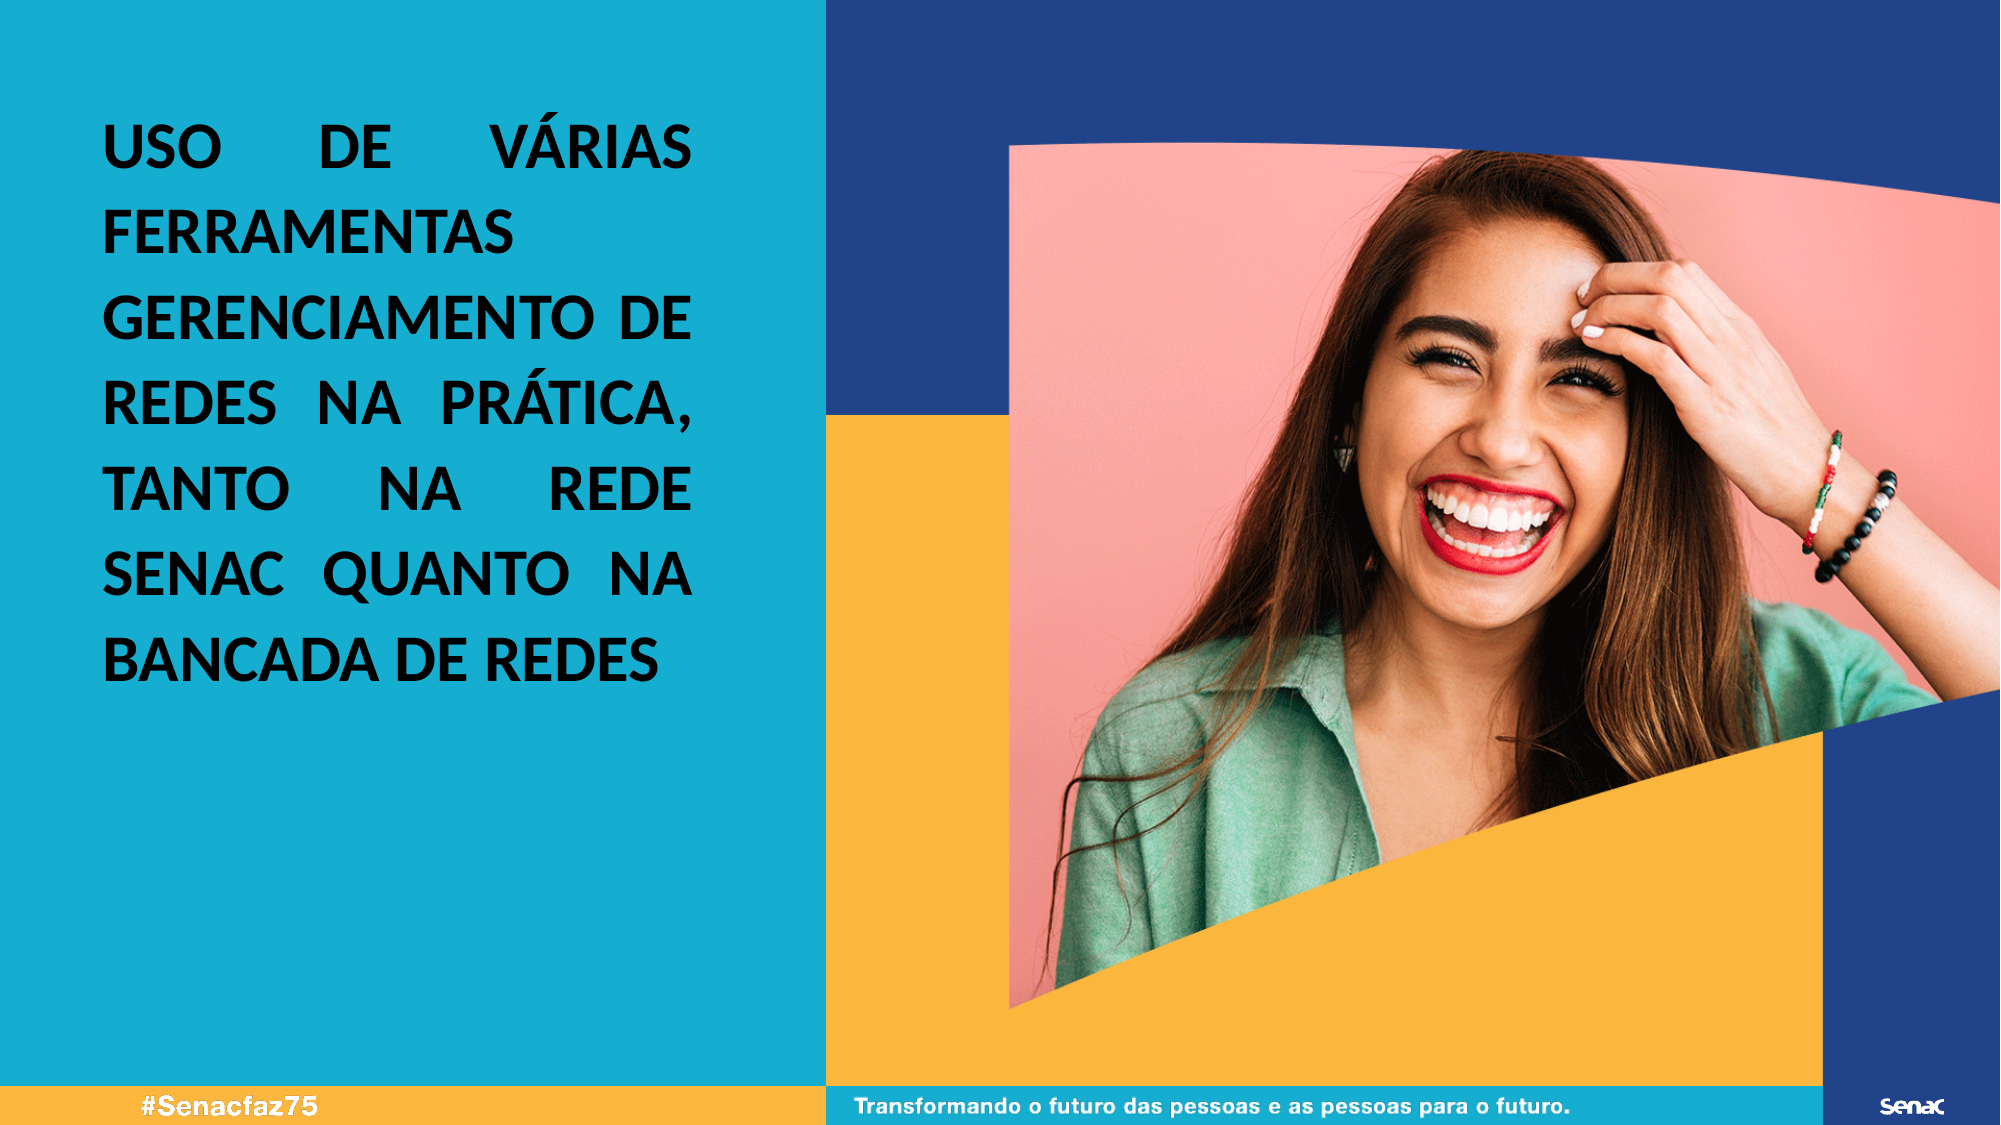

USO DE VÁRIAS FERRAMENTAS GERENCIAMENTO DE REDES NA PRÁTICA, TANTO NA REDE SENAC QUANTO NA BANCADA DE REDES